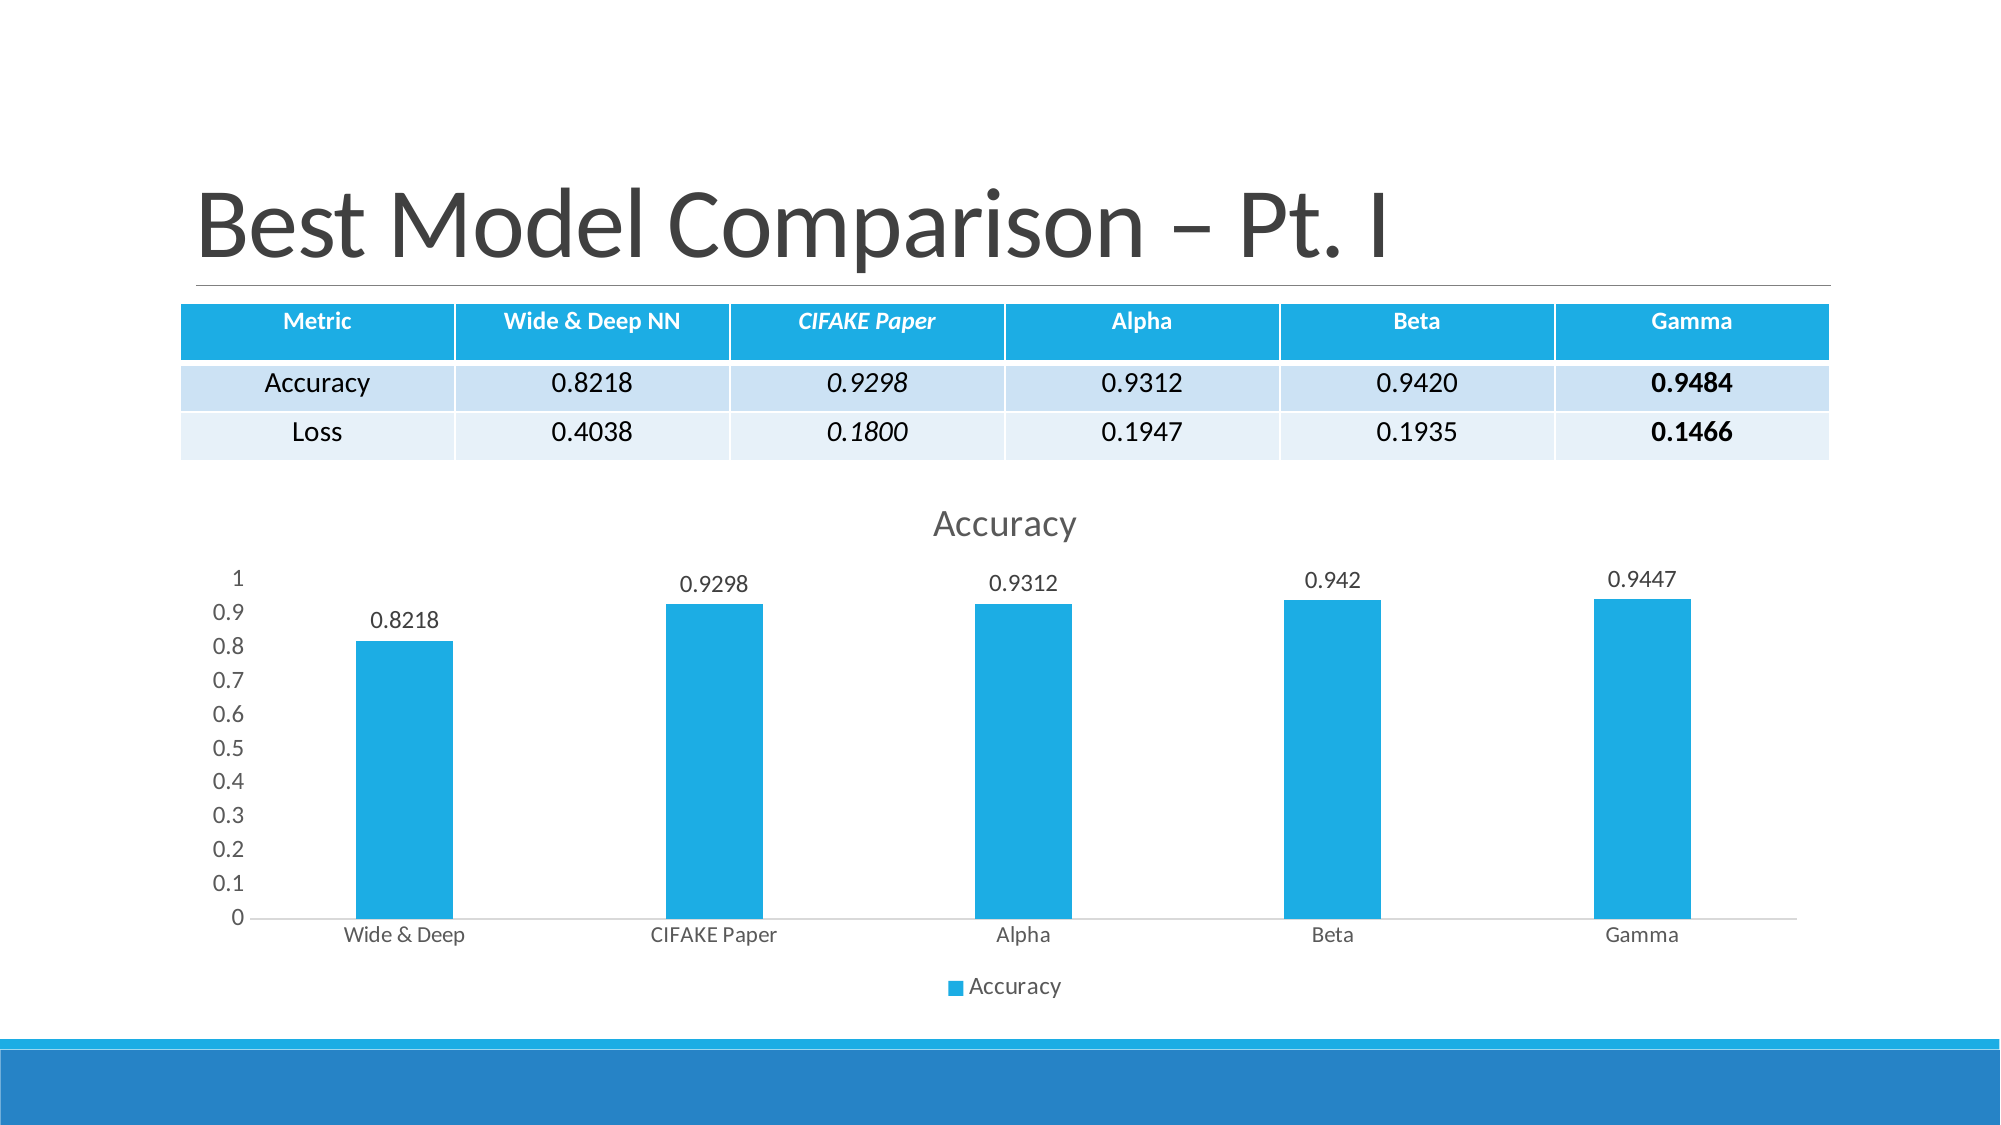

# Best Model Comparison – Pt. I
| Metric | Wide & Deep NN | CIFAKE Paper | Alpha | Beta | Gamma |
| --- | --- | --- | --- | --- | --- |
| Accuracy | 0.8218 | 0.9298 | 0.9312 | 0.9420 | 0.9484 |
| Loss | 0.4038 | 0.1800 | 0.1947 | 0.1935 | 0.1466 |

### Chart:

| Category | Accuracy |
|---|---|
| Wide & Deep | 0.8218 |
| CIFAKE Paper | 0.9298 |
| Alpha | 0.9312 |
| Beta | 0.942 |
| Gamma | 0.9447 |